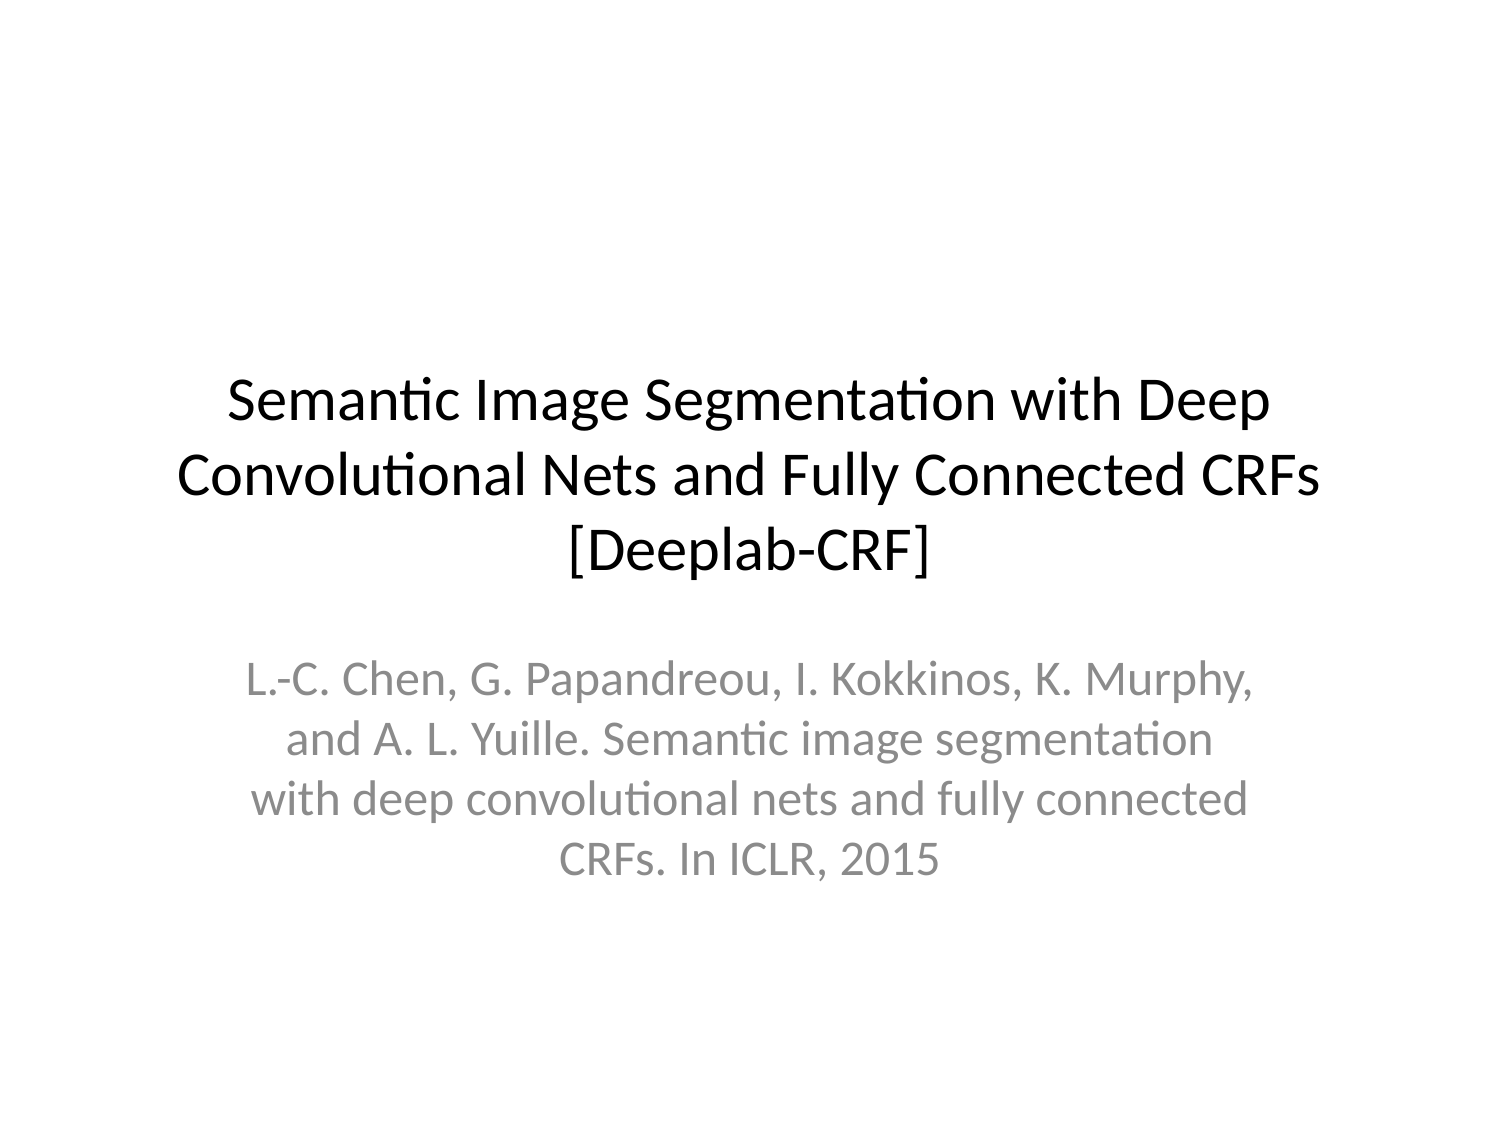

Semantic Image Segmentation with Deep Convolutional Nets and Fully Connected CRFs [Deeplab-CRF]
L.-C. Chen, G. Papandreou, I. Kokkinos, K. Murphy, and A. L. Yuille. Semantic image segmentation with deep convolutional nets and fully connected CRFs. In ICLR, 2015